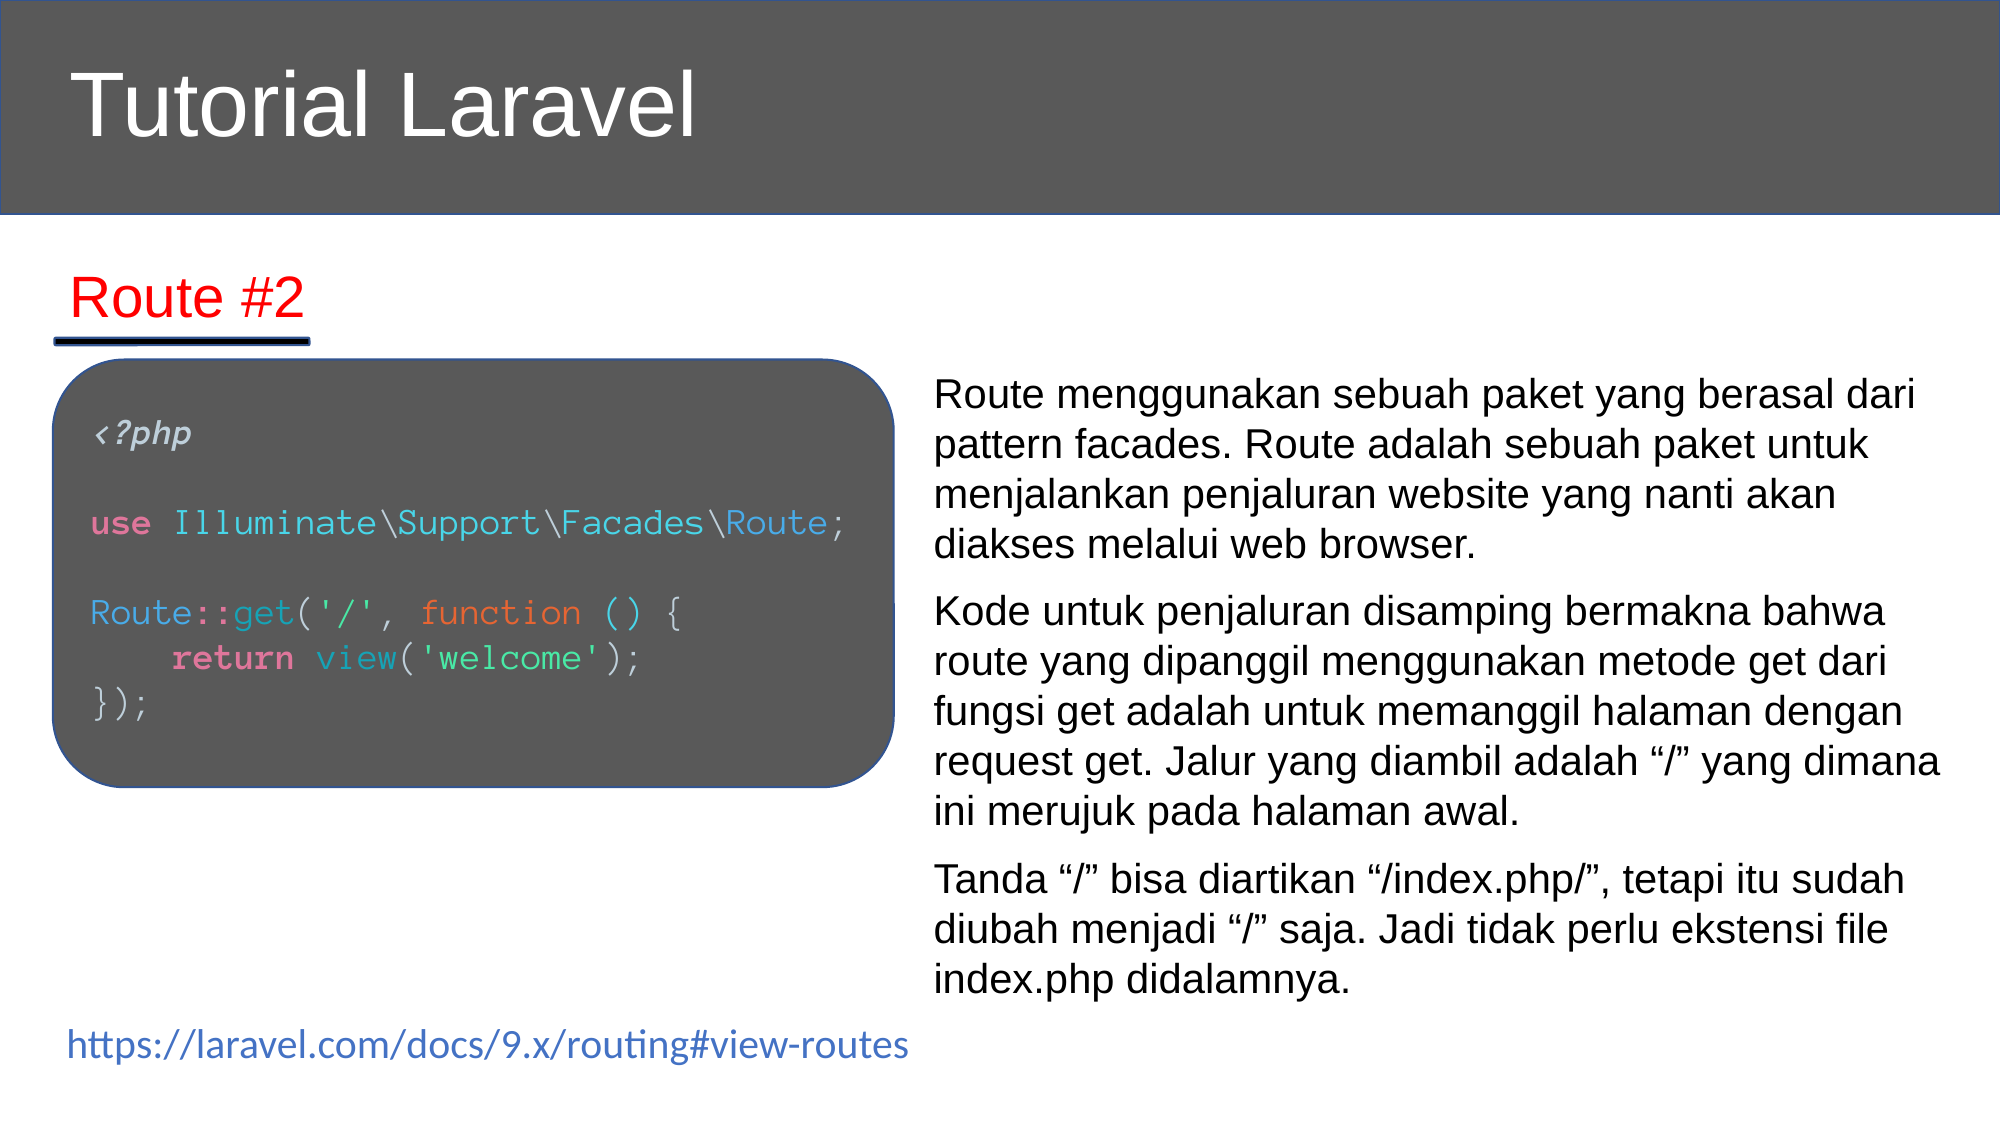

Tutorial Laravel
Route #2

Route menggunakan sebuah paket yang berasal dari pattern facades. Route adalah sebuah paket untuk menjalankan penjaluran website yang nanti akan diakses melalui web browser.
<?php
use Illuminate\Support\Facades\Route;
Route::get('/', function () {
    return view('welcome');
});

Kode untuk penjaluran disamping bermakna bahwa route yang dipanggil menggunakan metode get dari fungsi get adalah untuk memanggil halaman dengan request get. Jalur yang diambil adalah “/” yang dimana ini merujuk pada halaman awal.
Tanda “/” bisa diartikan “/index.php/”, tetapi itu sudah diubah menjadi “/” saja. Jadi tidak perlu ekstensi file index.php didalamnya.
https://laravel.com/docs/9.x/routing#view-routes